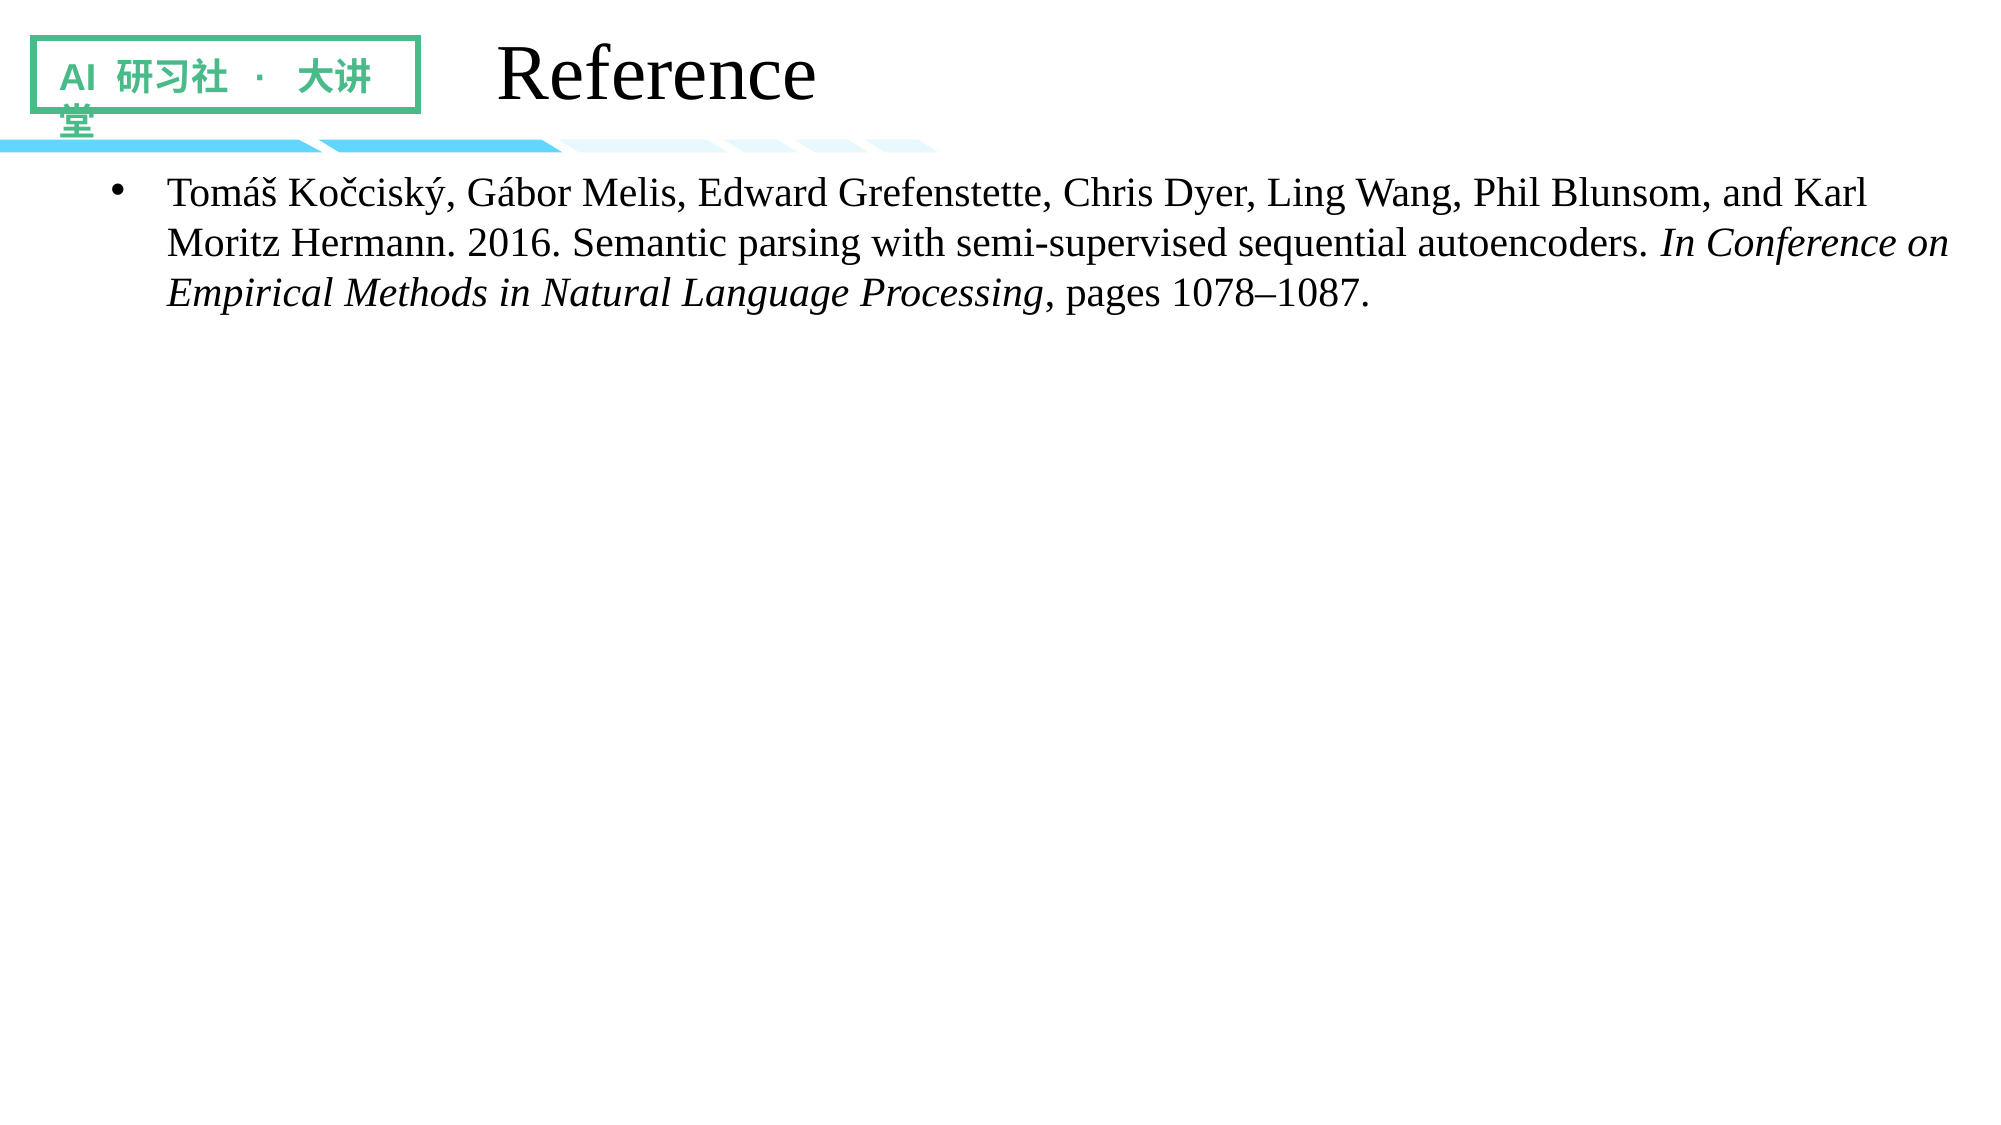

Reference
Tomáš Kočciský, Gábor Melis, Edward Grefenstette, Chris Dyer, Ling Wang, Phil Blunsom, and Karl Moritz Hermann. 2016. Semantic parsing with semi-supervised sequential autoencoders. In Conference on Empirical Methods in Natural Language Processing, pages 1078–1087.